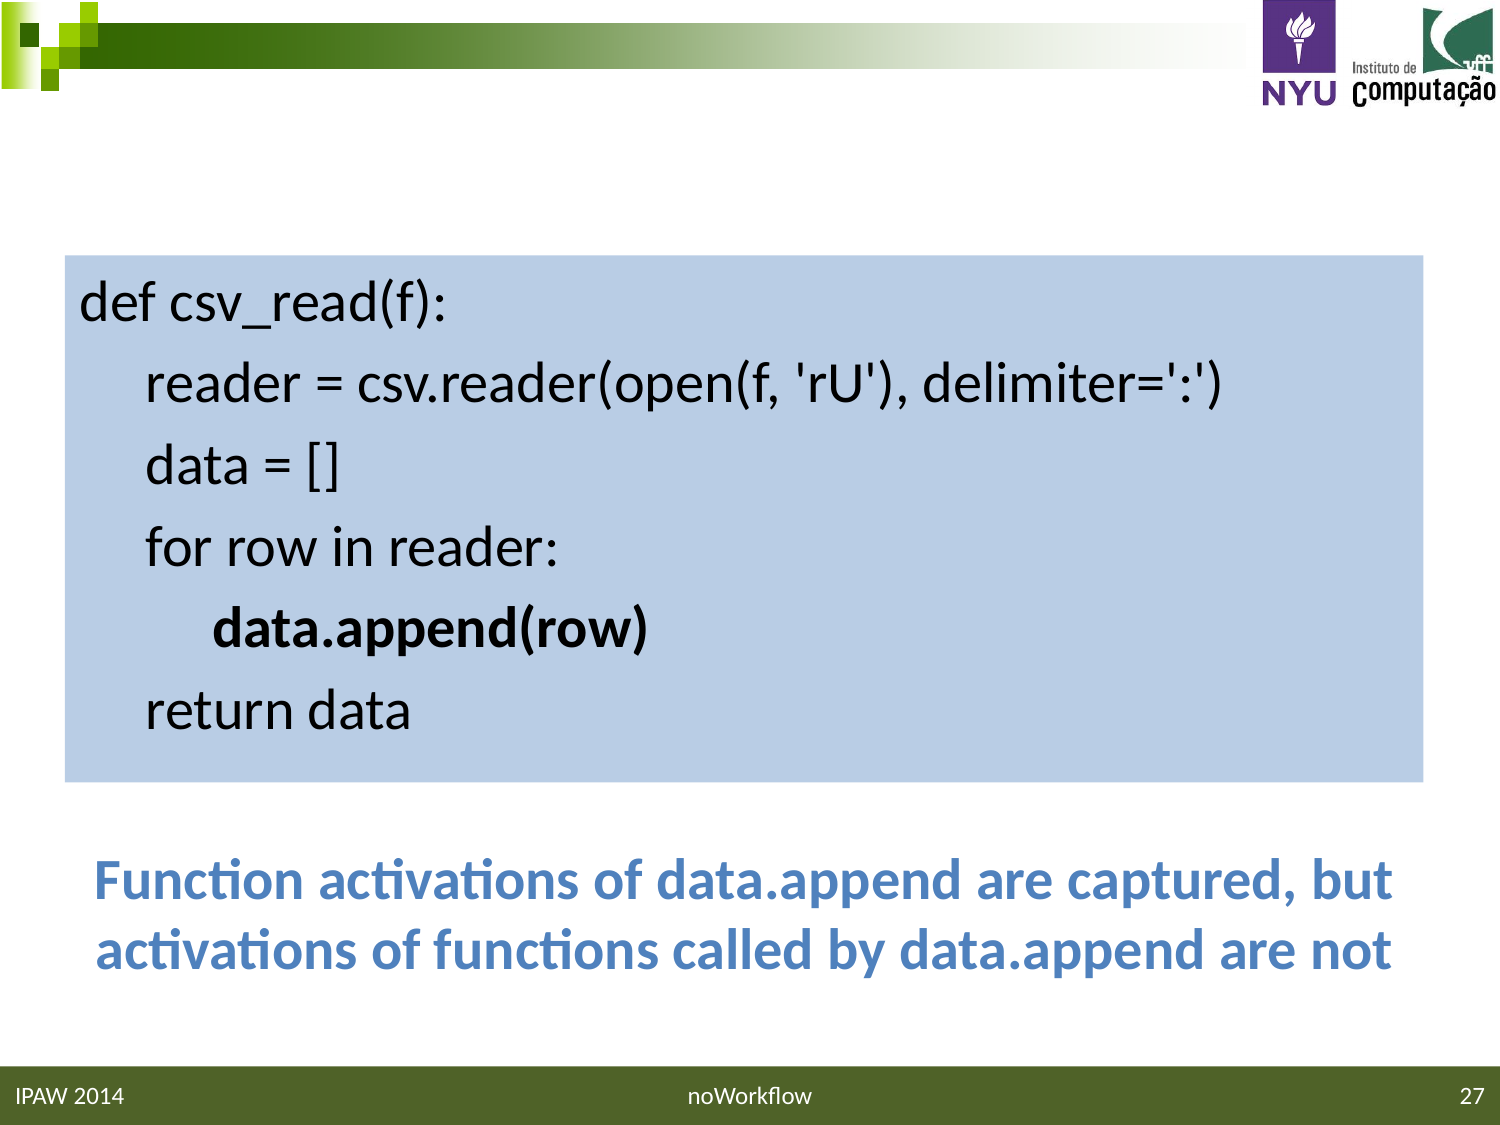

def csv_read(f):
     reader = csv.reader(open(f, 'rU'), delimiter=':')
     data = []
     for row in reader:
          data.append(row)
     return data
Function activations of data.append are captured, but
activations of functions called by data.append are not
IPAW 2014
noWorkflow
27